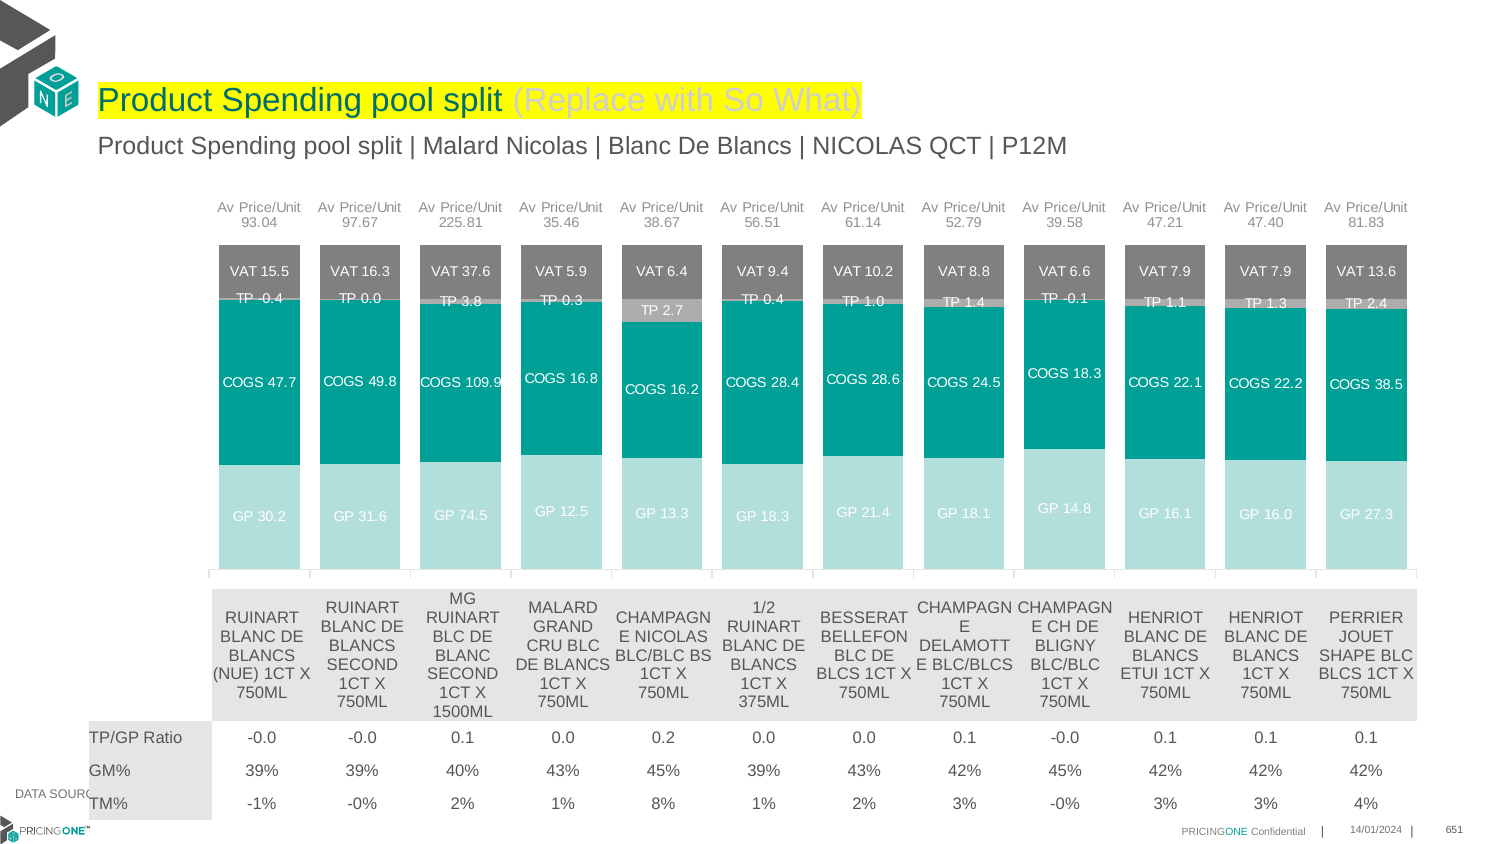

# Product Spending pool split (Replace with So What)
Product Spending pool split | Malard Nicolas | Blanc De Blancs | NICOLAS QCT | P12M

### Chart

| Category | GP | COGS | TP | VAT |
|---|---|---|---|---|
| Av Price/Unit 93.04 | 30.217047800586517 | 47.71202665955746 | -0.39486136141471206 | 15.506842619745836 |
| Av Price/Unit 97.67 | 31.612613738630927 | 49.79973815222594 | -0.02293111536620529 | 16.277884155098132 |
| Av Price/Unit 225.81 | 74.46531439999998 | 109.92799999999998 | 3.780018933333338 | 37.634666666666654 |
| Av Price/Unit 35.46 | 12.474357142857144 | 16.78341552795031 | 0.28932877846790106 | 5.909420289855074 |
| Av Price/Unit 38.67 | 13.308875510204084 | 16.206 | 2.706012845138055 | 6.444177671068427 |
| Av Price/Unit 56.51 | 18.31280836575876 | 28.35059922178988 | 0.42478955901427184 | 9.417639429312576 |
| Av Price/Unit 61.14 | 21.3631230125523 | 28.59153138075314 | 0.9954850767085048 | 10.190027894002787 |
| Av Price/Unit 52.79 | 18.105555474452554 | 24.505057481751823 | 1.3796546836982913 | 8.798053527980533 |
| Av Price/Unit 39.58 | 14.784678251599148 | 18.31211023454158 | -0.11349068941009932 | 6.596659559346124 |
| Av Price/Unit 47.21 | 16.09787461928934 | 22.14586345177665 | 1.0963634517766536 | 7.868020304568523 |
| Av Price/Unit 47.40 | 15.956473426573424 | 22.216508391608393 | 1.3258526806526874 | 7.899766899766895 |
| Av Price/Unit 81.83 | 27.300681818181825 | 38.45690909090908 | 2.435049783549772 | 13.63852813852813 |
|  | RUINART BLANC DE BLANCS (NUE) 1CT X 750ML | RUINART BLANC DE BLANCS SECOND 1CT X 750ML | MG RUINART BLC DE BLANC SECOND 1CT X 1500ML | MALARD GRAND CRU BLC DE BLANCS 1CT X 750ML | CHAMPAGNE NICOLAS BLC/BLC BS 1CT X 750ML | 1/2 RUINART BLANC DE BLANCS 1CT X 375ML | BESSERAT BELLEFON BLC DE BLCS 1CT X 750ML | CHAMPAGNE DELAMOTTE BLC/BLCS 1CT X 750ML | CHAMPAGNE CH DE BLIGNY BLC/BLC 1CT X 750ML | HENRIOT BLANC DE BLANCS ETUI 1CT X 750ML | HENRIOT BLANC DE BLANCS 1CT X 750ML | PERRIER JOUET SHAPE BLC BLCS 1CT X 750ML |
| --- | --- | --- | --- | --- | --- | --- | --- | --- | --- | --- | --- | --- |
| TP/GP Ratio | -0.0 | -0.0 | 0.1 | 0.0 | 0.2 | 0.0 | 0.0 | 0.1 | -0.0 | 0.1 | 0.1 | 0.1 |
| GM% | 39% | 39% | 40% | 43% | 45% | 39% | 43% | 42% | 45% | 42% | 42% | 42% |
| TM% | -1% | -0% | 2% | 1% | 8% | 1% | 2% | 3% | -0% | 3% | 3% | 4% |
DATA SOURCE: Client P&L

14/01/2024
651